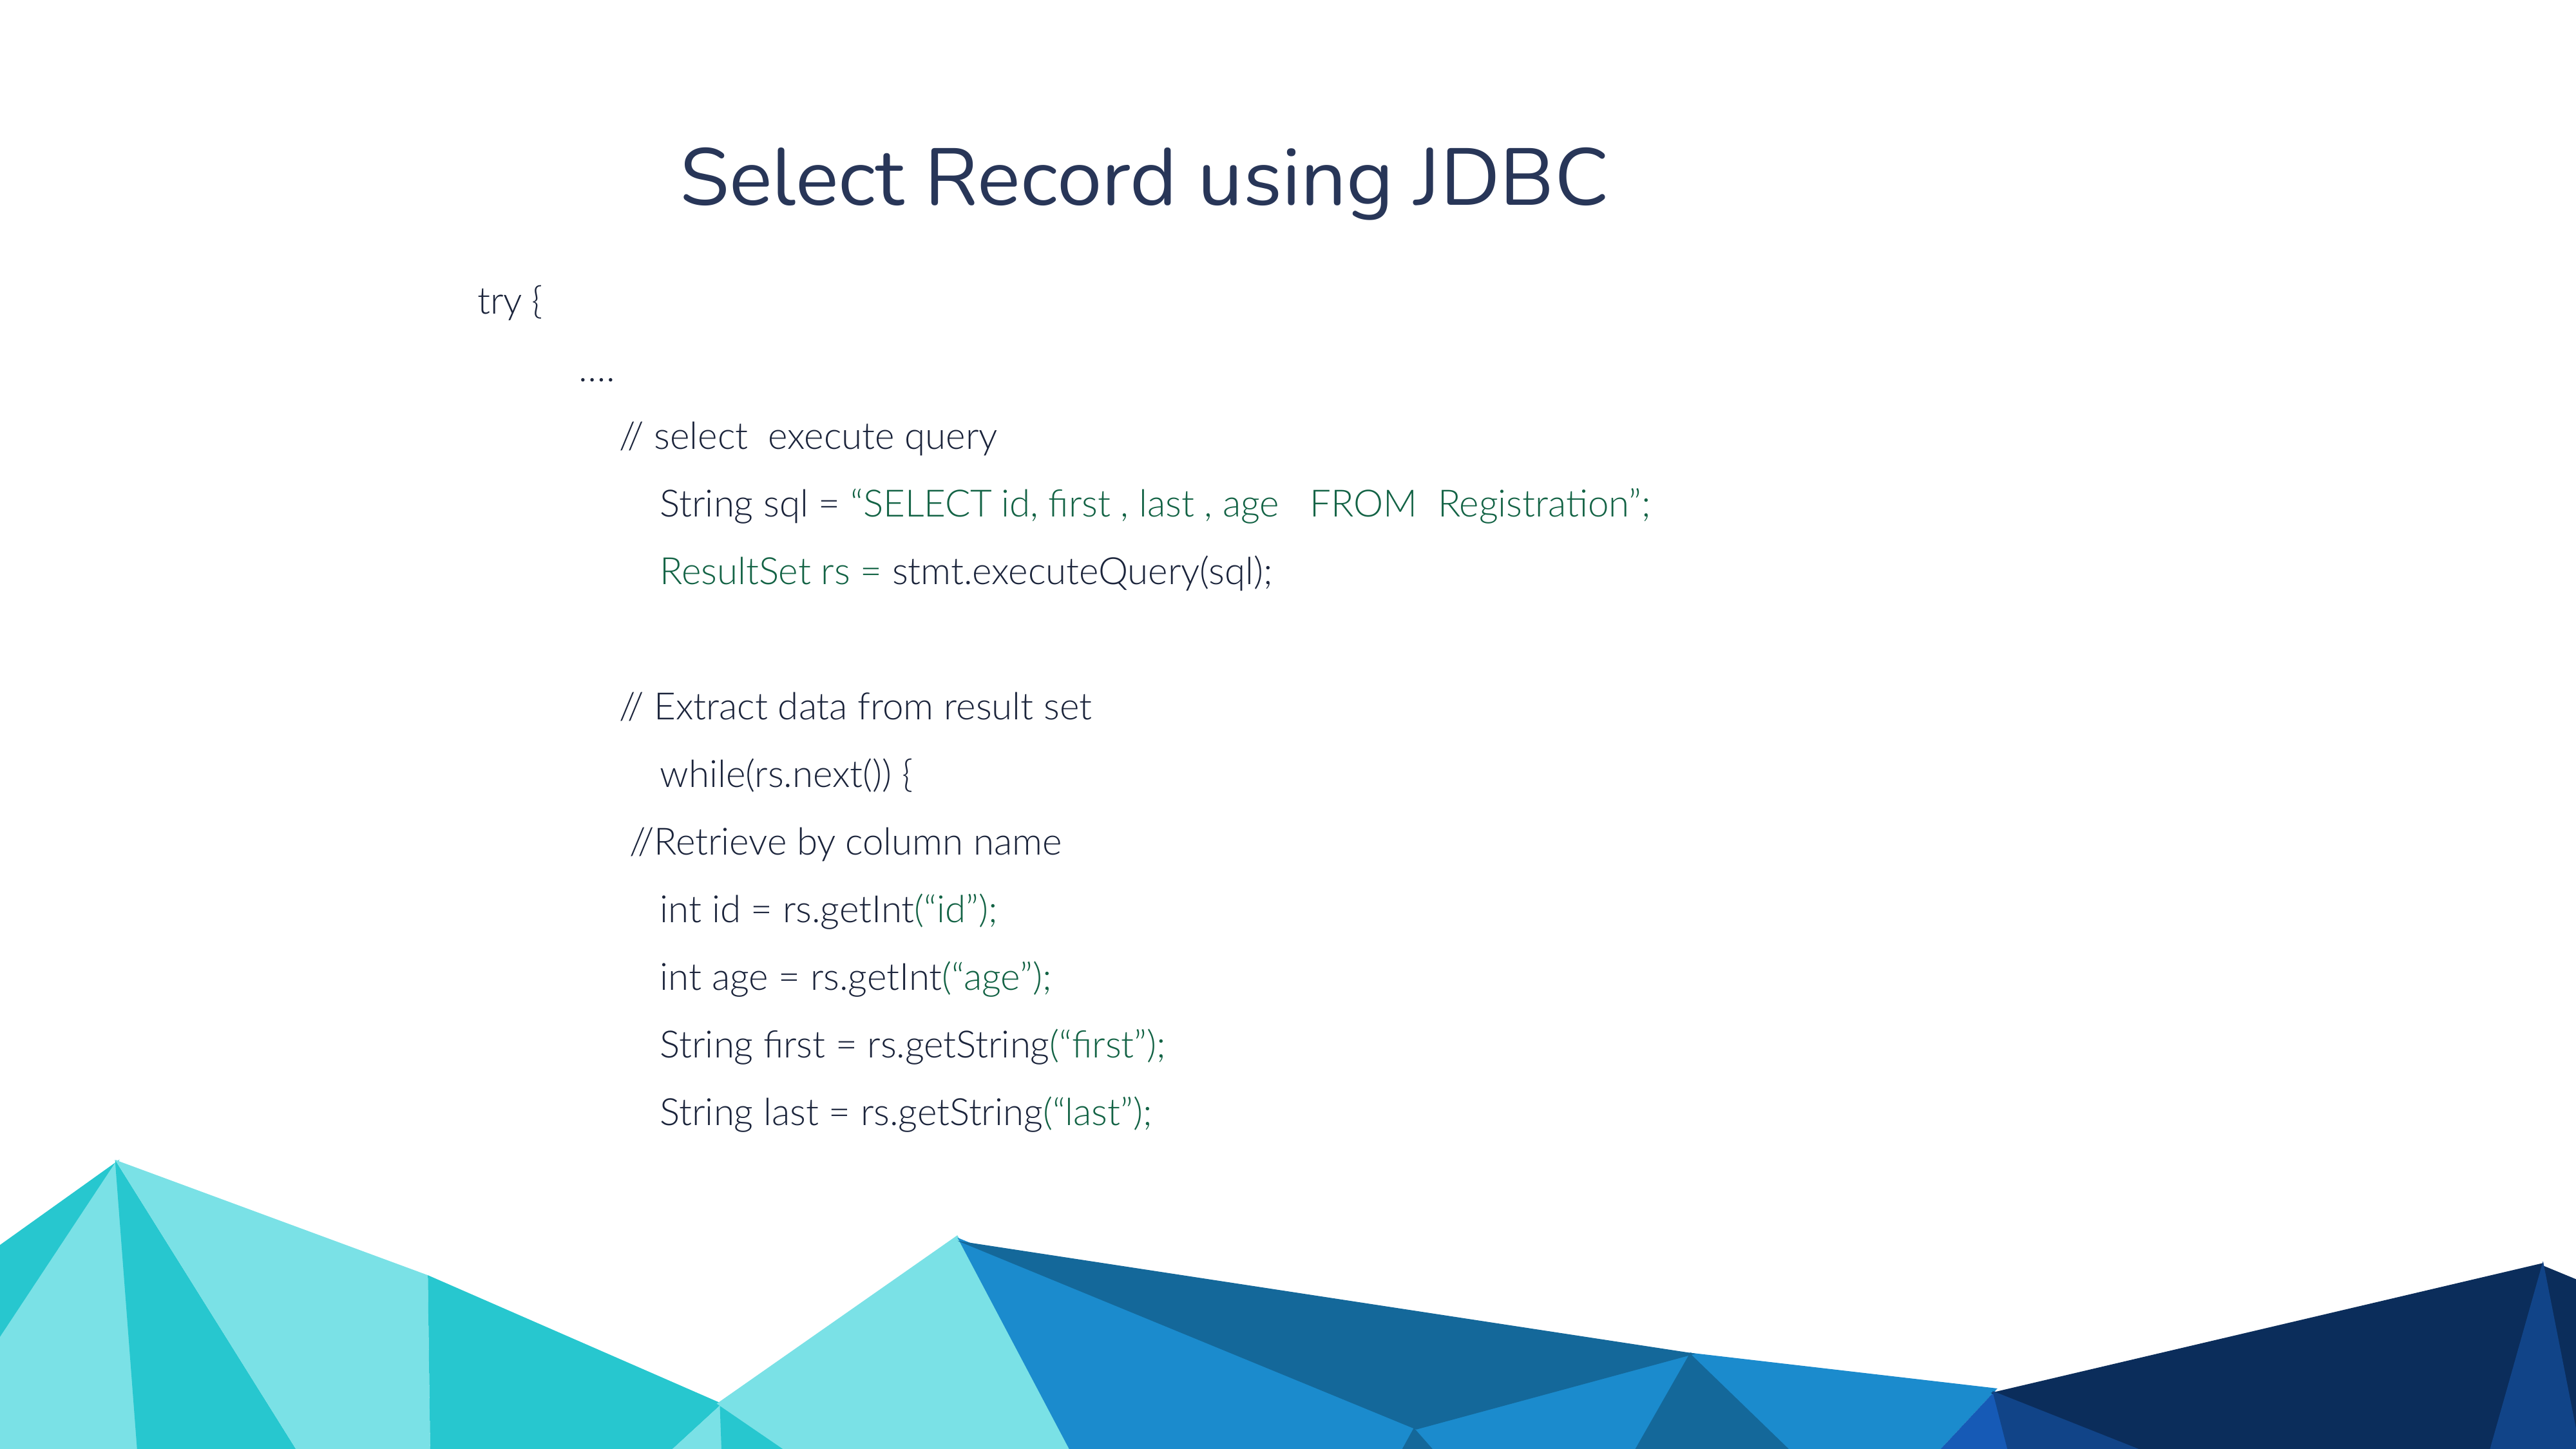

Select Record using JDBC
        try {
                  ….
                      // select  execute query
                          String sql = “SELECT id, first , last , age   FROM  Registration”;
                          ResultSet rs = stmt.executeQuery(sql);

                      // Extract data from result set
                          while(rs.next()) {
                       //Retrieve by column name
                          int id = rs.getInt(“id”);
                          int age = rs.getInt(“age”);
                          String first = rs.getString(“first”);
                          String last = rs.getString(“last”);